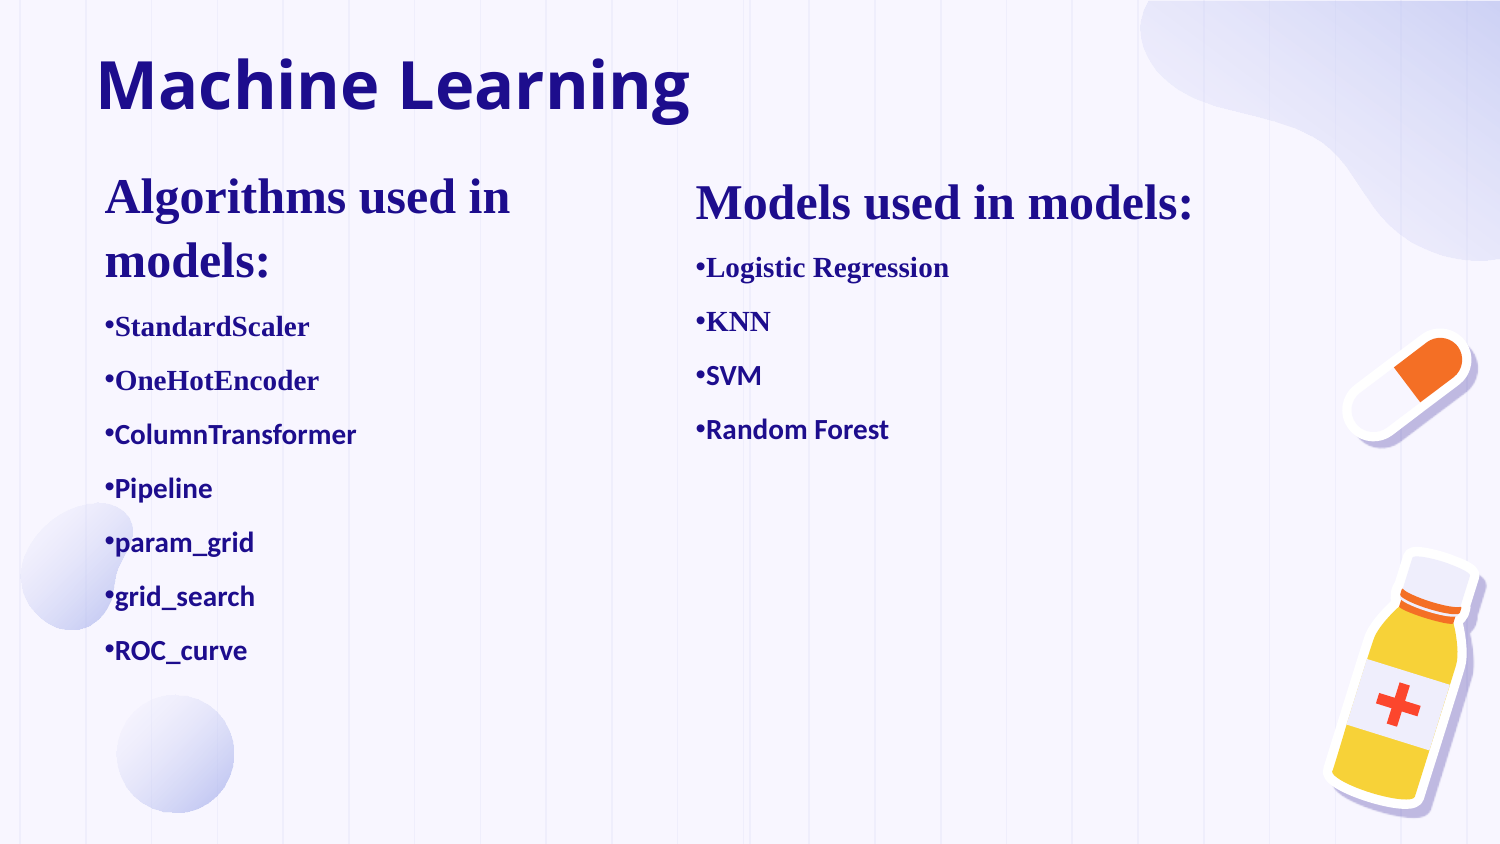

# Machine Learning
Models used in models:
Logistic Regression
KNN
SVM
Random Forest

Algorithms used in models:
StandardScaler
OneHotEncoder
ColumnTransformer
Pipeline
param_grid
grid_search
ROC_curve